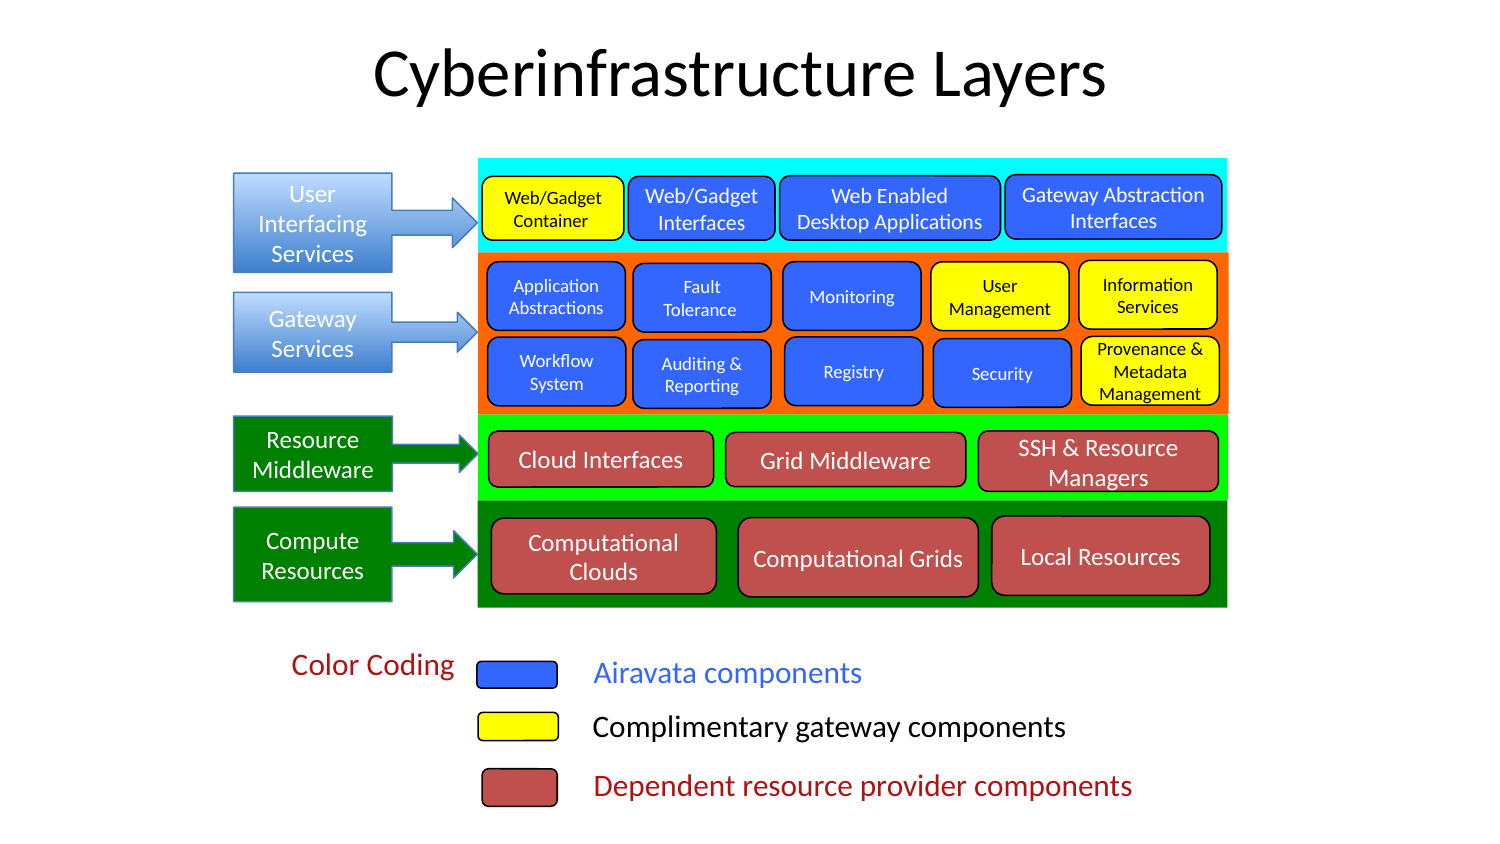

# Cyberinfrastructure Layers

User Interfacing Services
Gateway Abstraction Interfaces
Web Enabled Desktop Applications
Web/Gadget Container
Web/Gadget Interfaces

Information Services
Application Abstractions
Monitoring
User Management
Fault Tolerance
Gateway Services
Provenance & Metadata Management
Registry
Workflow System
Auditing & Reporting

Resource Middleware
Cloud Interfaces
SSH & Resource Managers
Grid Middleware

Compute Resources
Local Resources
Computational Grids
Computational Clouds
Security
Color Coding
Airavata components

Complimentary gateway components

Dependent resource provider components